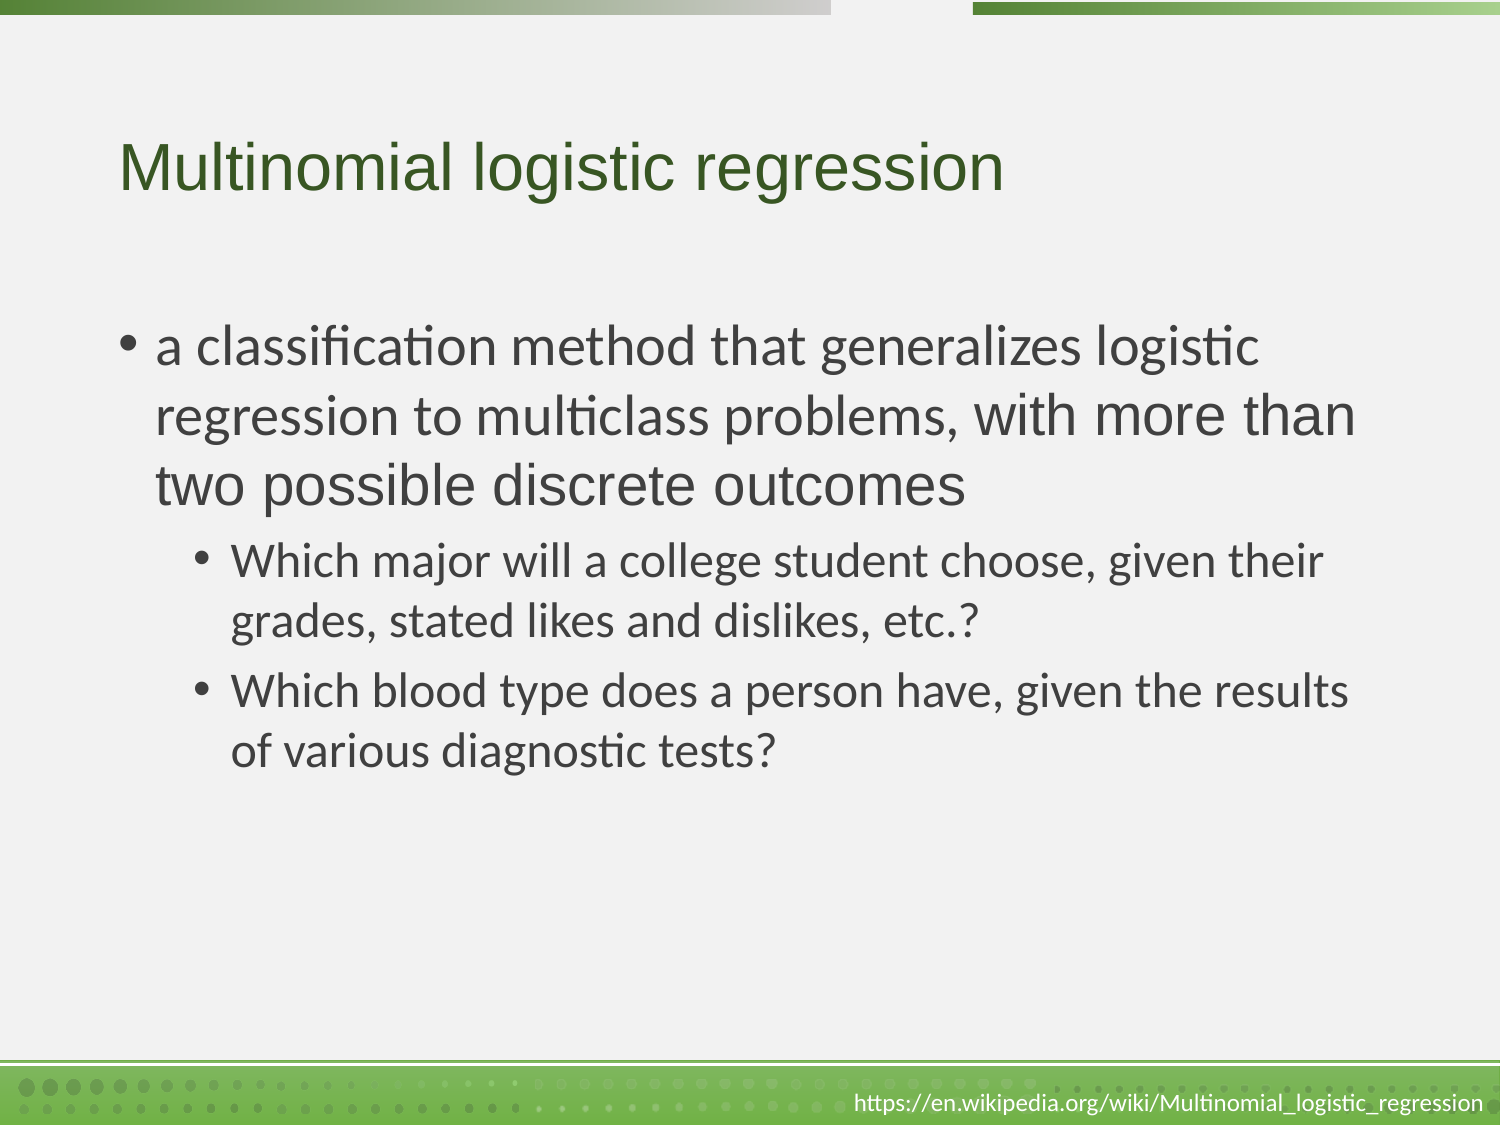

# Multinomial logistic regression
a classification method that generalizes logistic regression to multiclass problems, with more than two possible discrete outcomes
Which major will a college student choose, given their grades, stated likes and dislikes, etc.?
Which blood type does a person have, given the results of various diagnostic tests?

https://en.wikipedia.org/wiki/Multinomial_logistic_regression